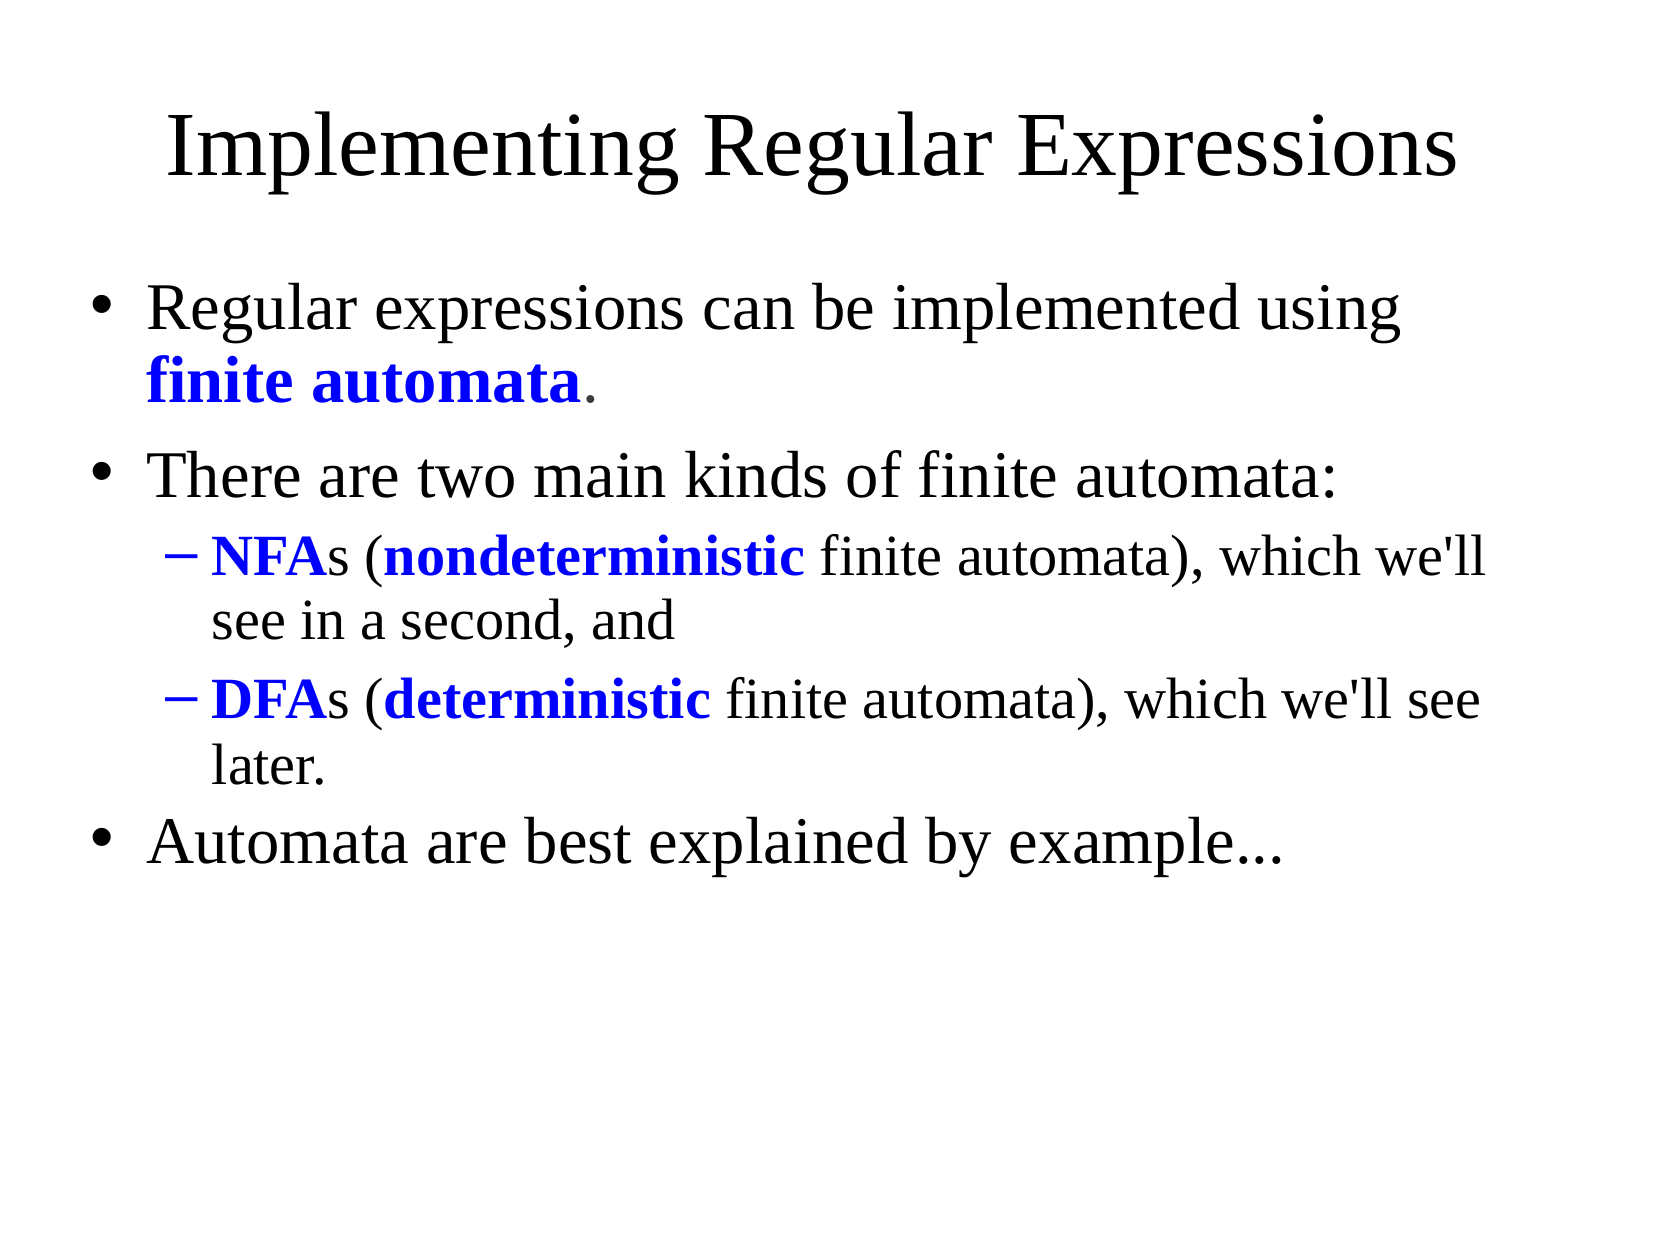

# Implementing Regular Expressions
Regular expressions can be implemented using finite automata.
There are two main kinds of finite automata:
NFAs (nondeterministic finite automata), which we'll see in a second, and
DFAs (deterministic finite automata), which we'll see later.
Automata are best explained by example...